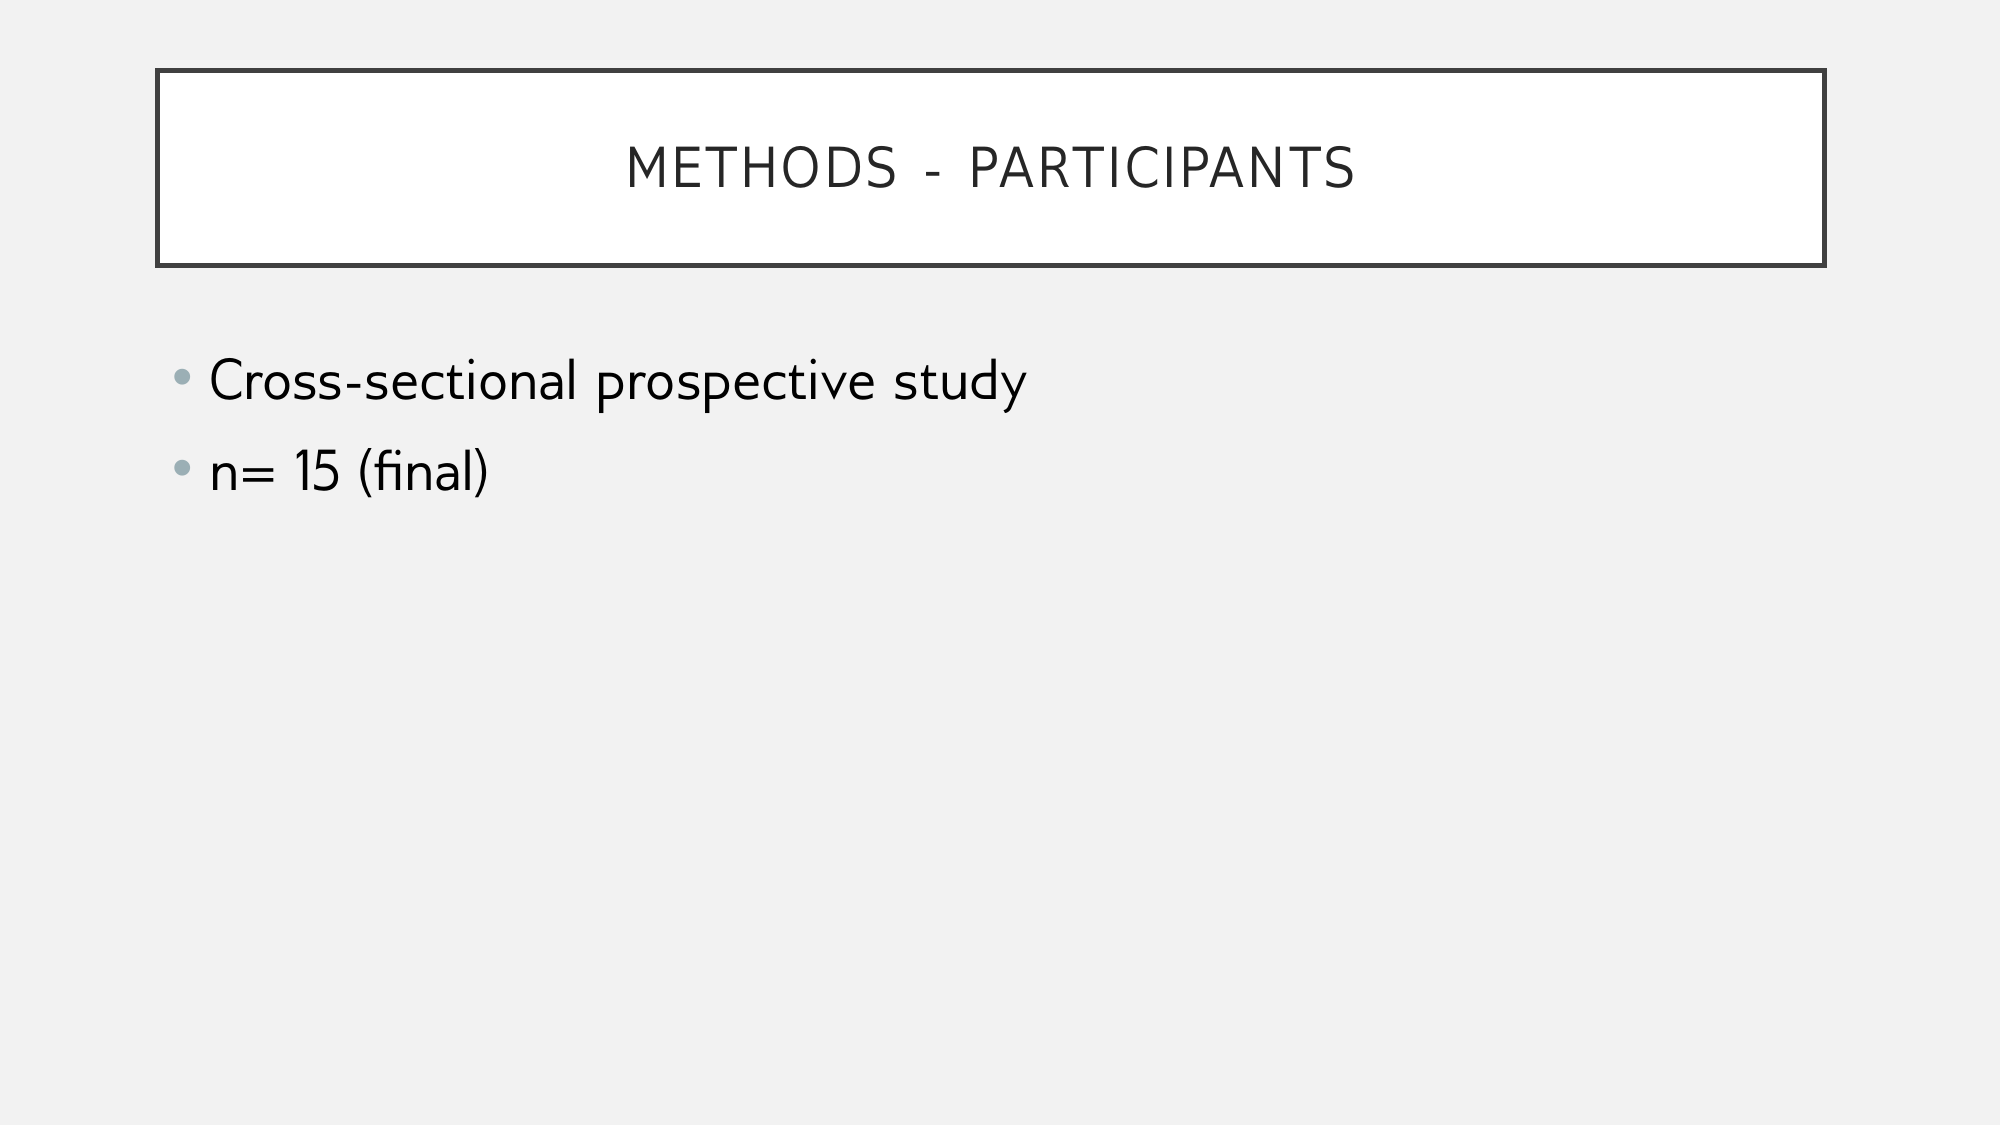

# METHODS - Participants
Cross-sectional prospective study
n= 15 (final)